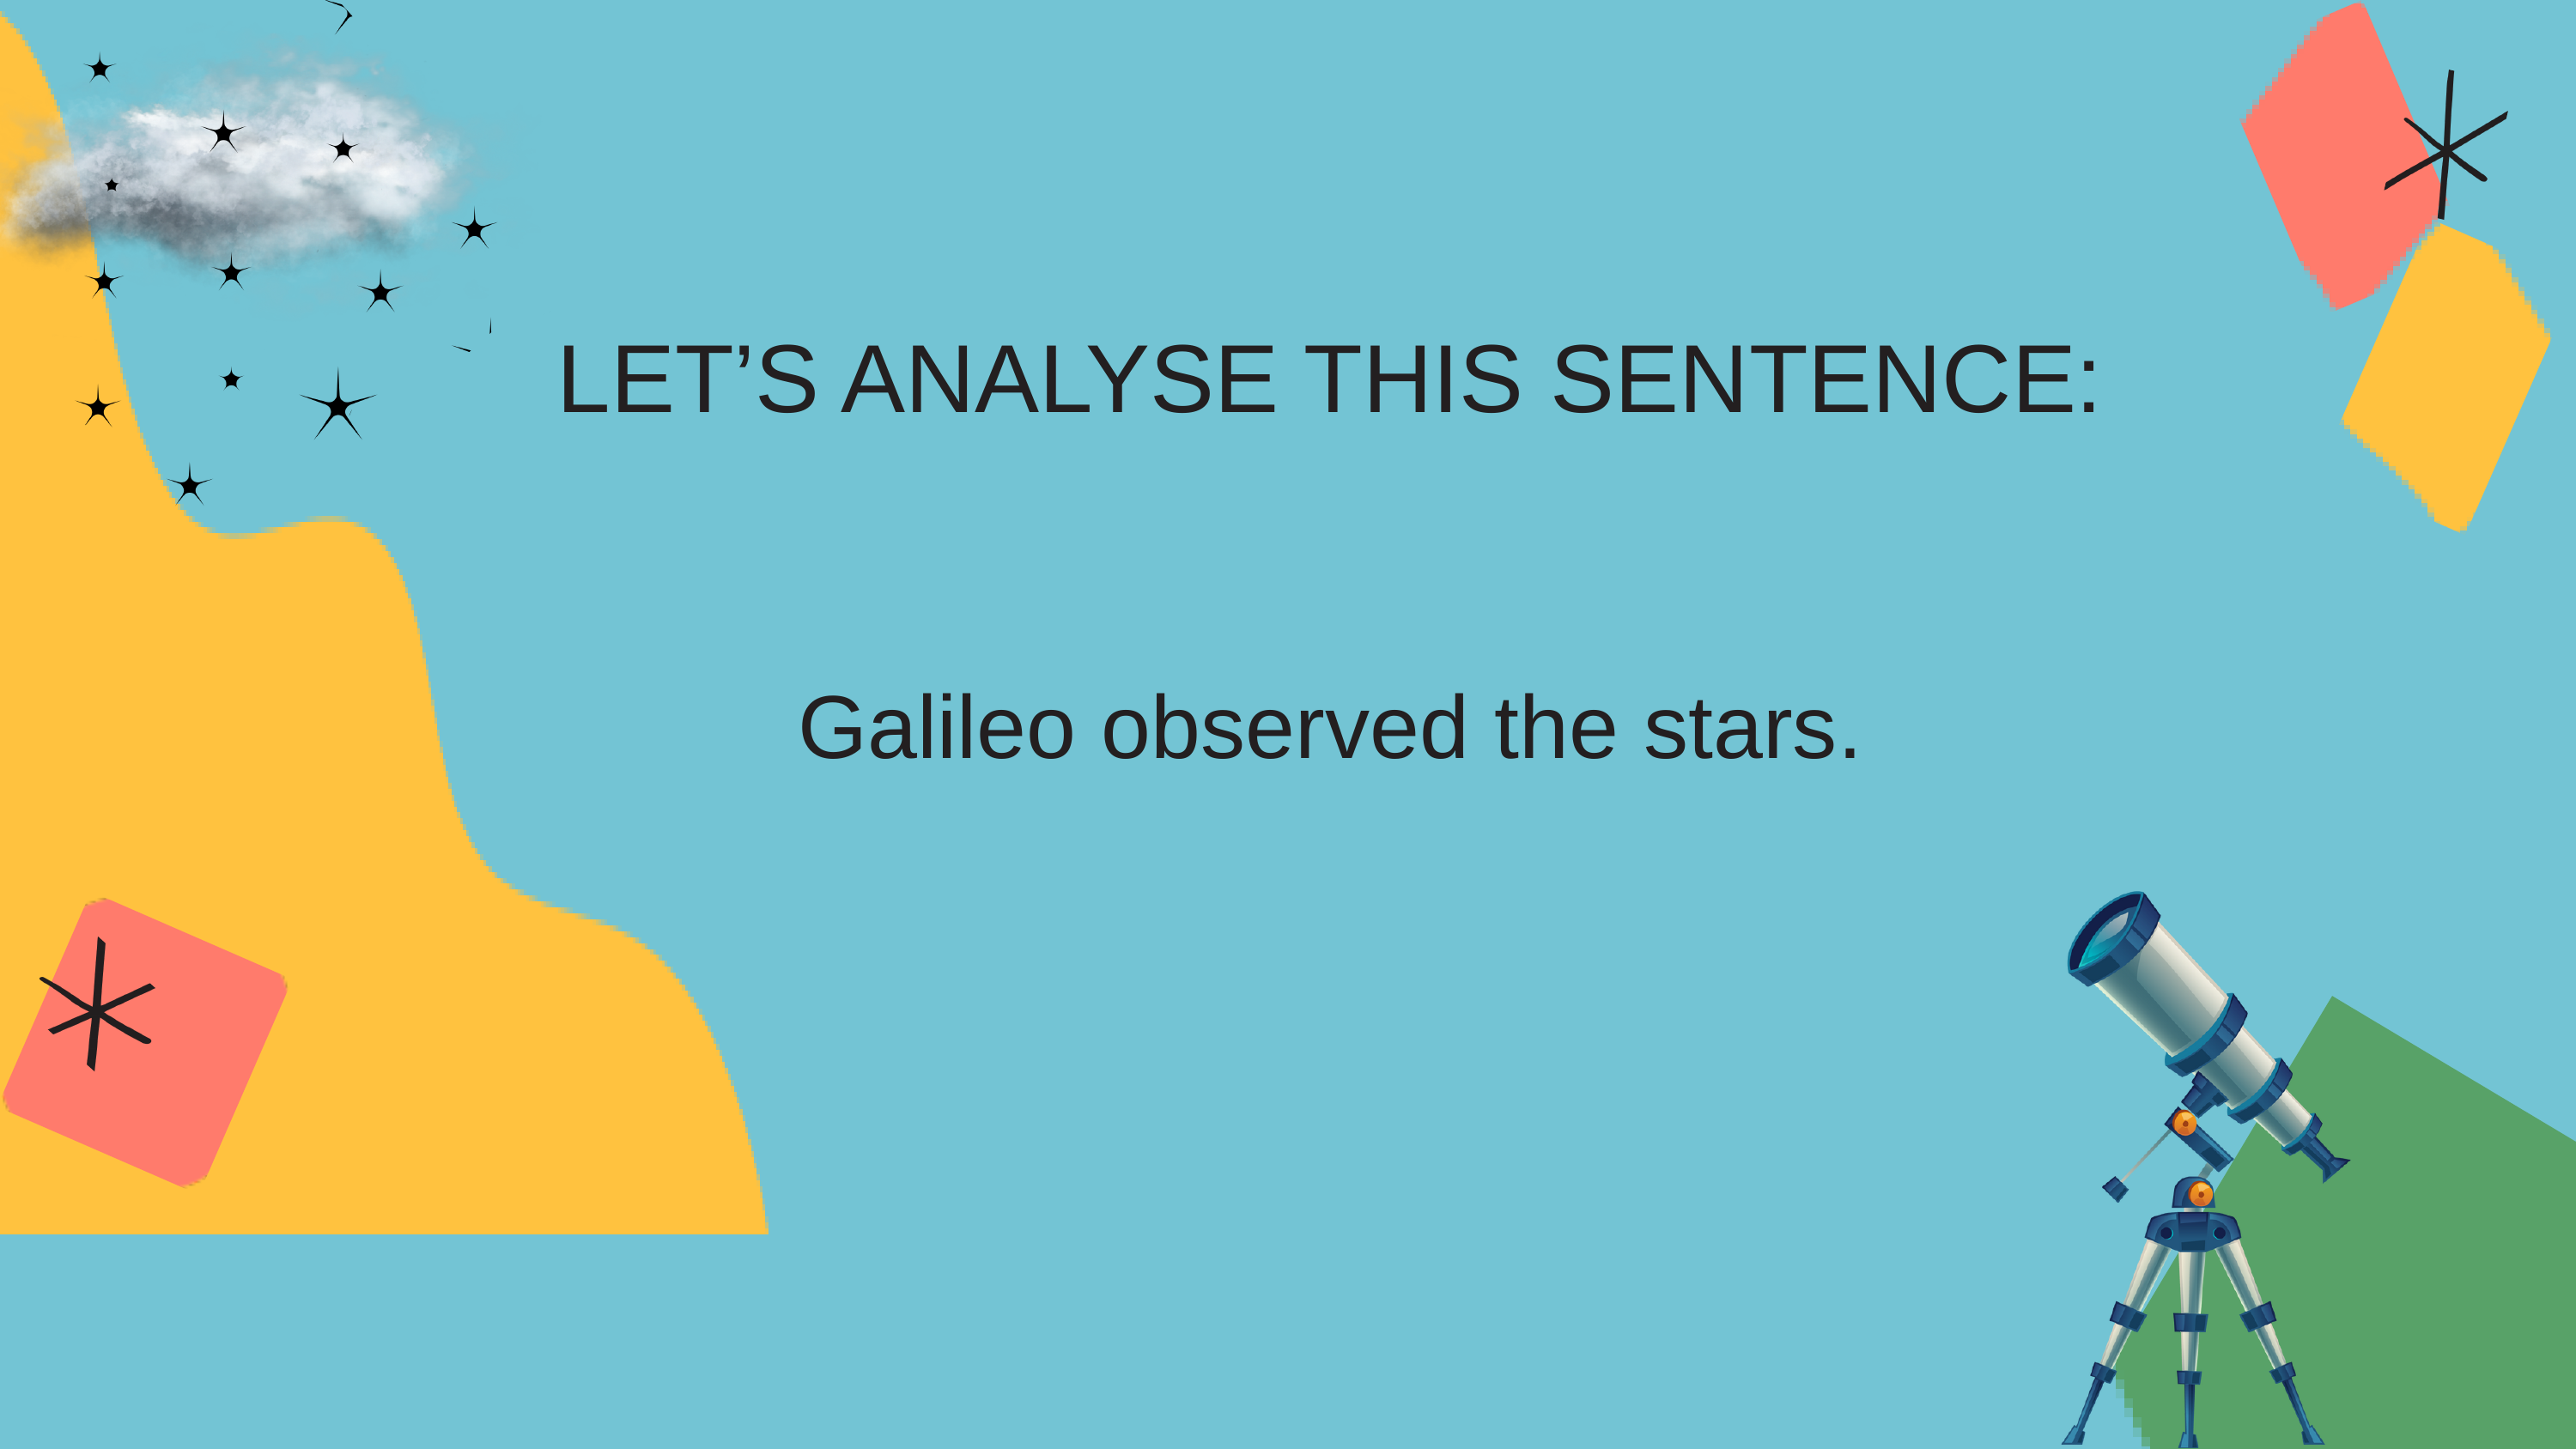

LET’S ANALYSE THIS SENTENCE:

Galileo observed the stars.